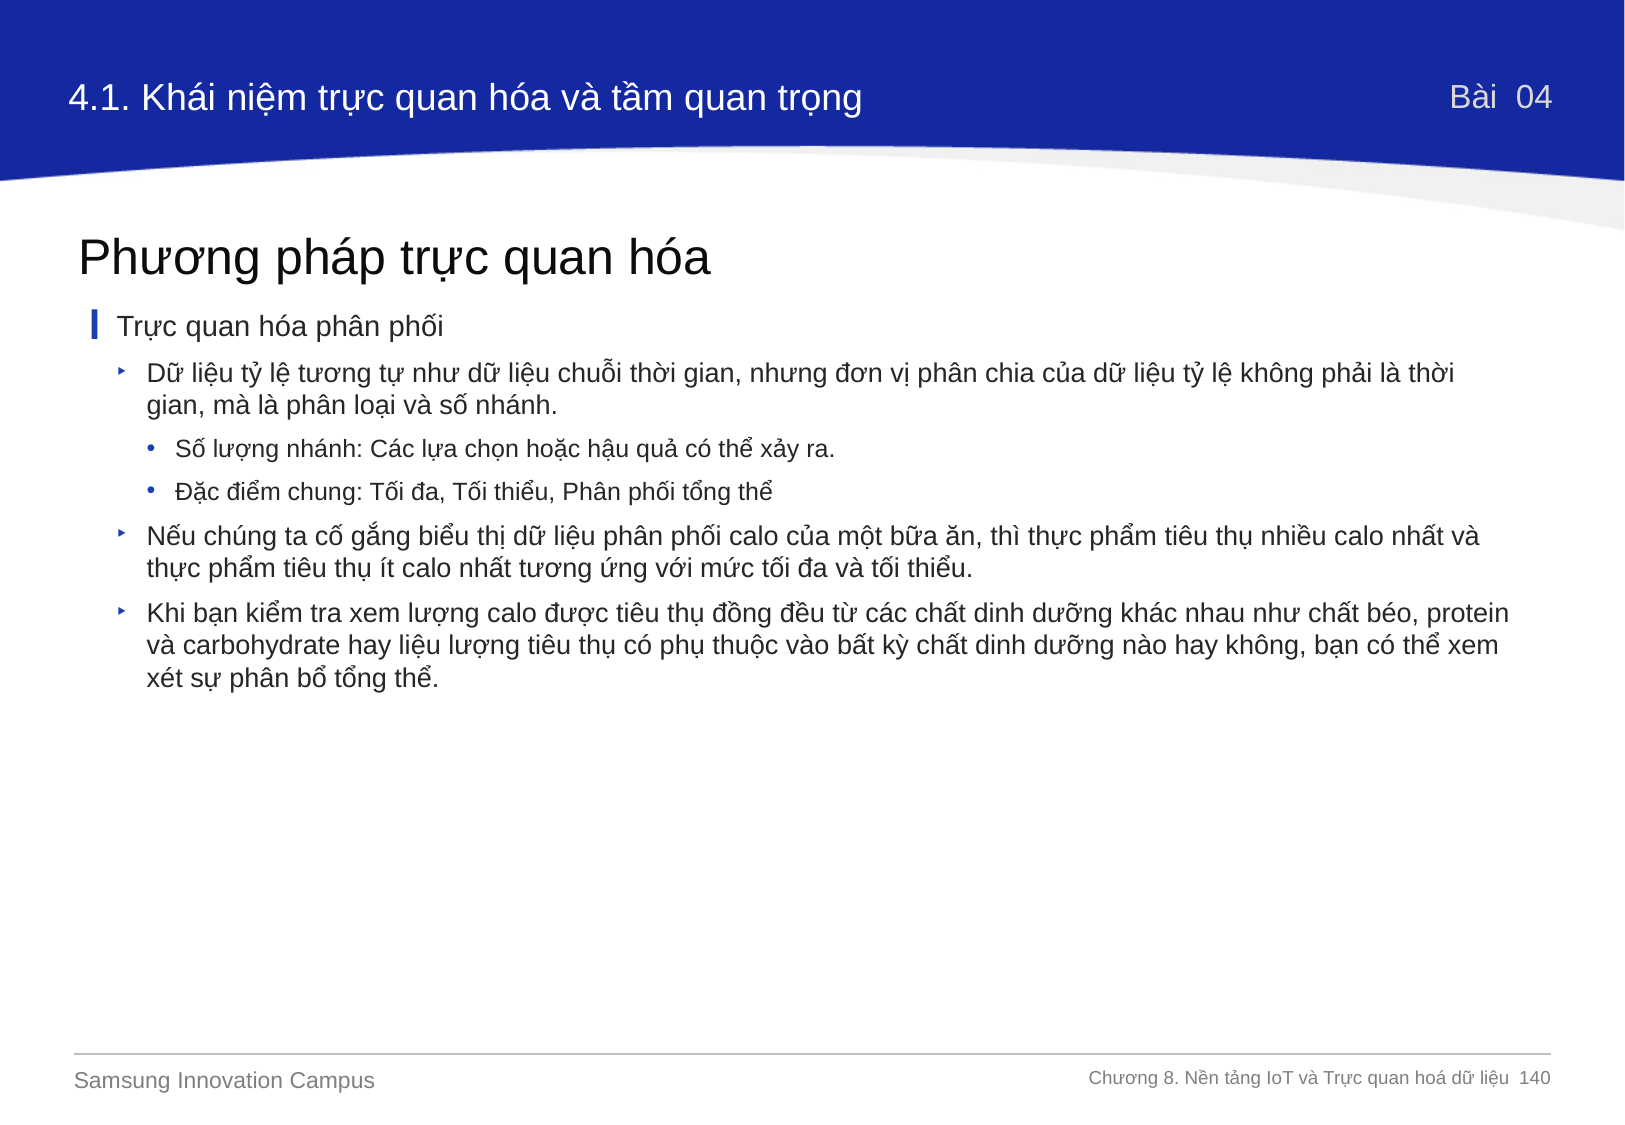

4.1. Khái niệm trực quan hóa và tầm quan trọng
Bài  04
Phương pháp trực quan hóa
Trực quan hóa phân phối

Dữ liệu tỷ lệ tương tự như dữ liệu chuỗi thời gian, nhưng đơn vị phân chia của dữ liệu tỷ lệ không phải là thời gian, mà là phân loại và số nhánh.
Số lượng nhánh: Các lựa chọn hoặc hậu quả có thể xảy ra.
Đặc điểm chung: Tối đa, Tối thiểu, Phân phối tổng thể
Nếu chúng ta cố gắng biểu thị dữ liệu phân phối calo của một bữa ăn, thì thực phẩm tiêu thụ nhiều calo nhất và thực phẩm tiêu thụ ít calo nhất tương ứng với mức tối đa và tối thiểu.
Khi bạn kiểm tra xem lượng calo được tiêu thụ đồng đều từ các chất dinh dưỡng khác nhau như chất béo, protein và carbohydrate hay liệu lượng tiêu thụ có phụ thuộc vào bất kỳ chất dinh dưỡng nào hay không, bạn có thể xem xét sự phân bổ tổng thể.